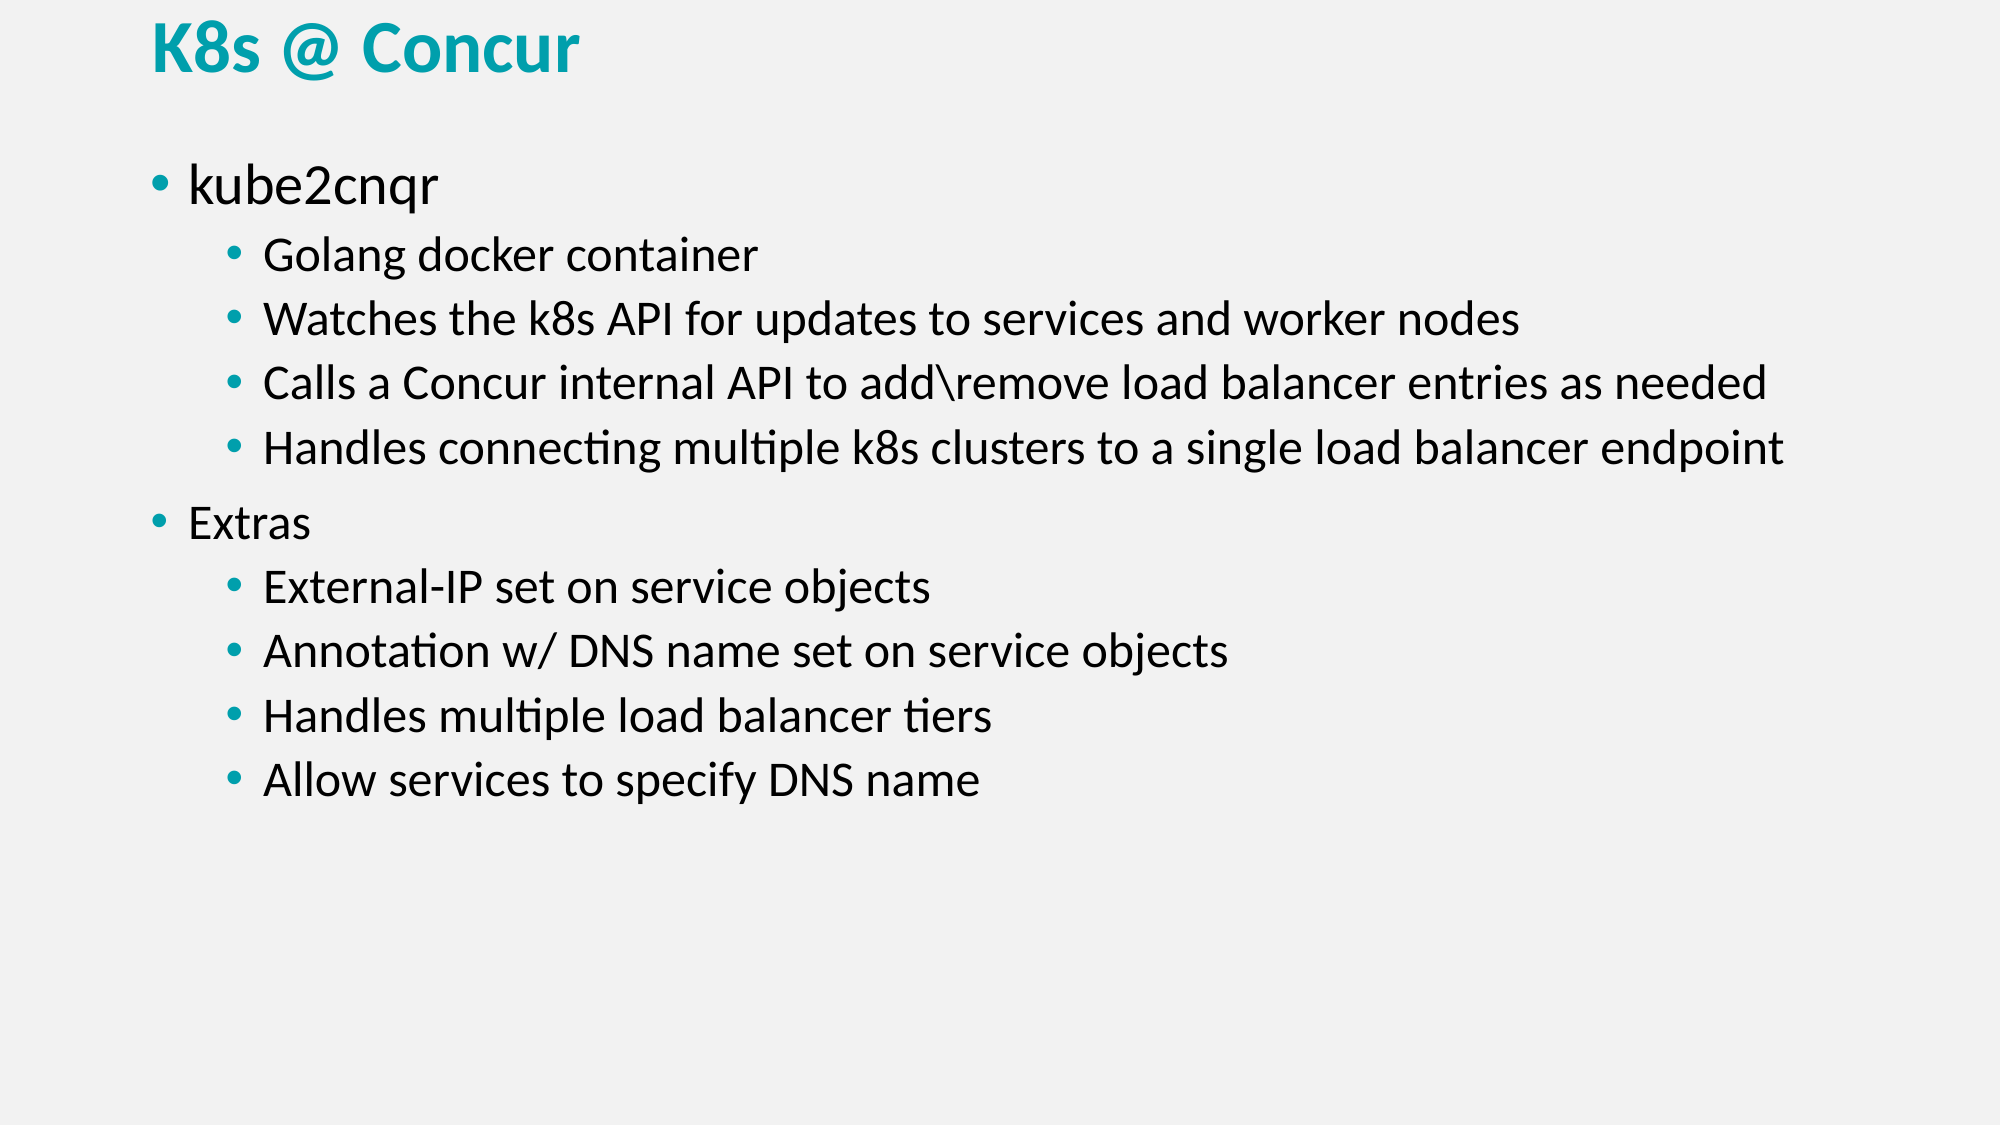

# K8s @ Concur
kube2cnqr
Golang docker container
Watches the k8s API for updates to services and worker nodes
Calls a Concur internal API to add\remove load balancer entries as needed
Handles connecting multiple k8s clusters to a single load balancer endpoint
Extras
External-IP set on service objects
Annotation w/ DNS name set on service objects
Handles multiple load balancer tiers
Allow services to specify DNS name